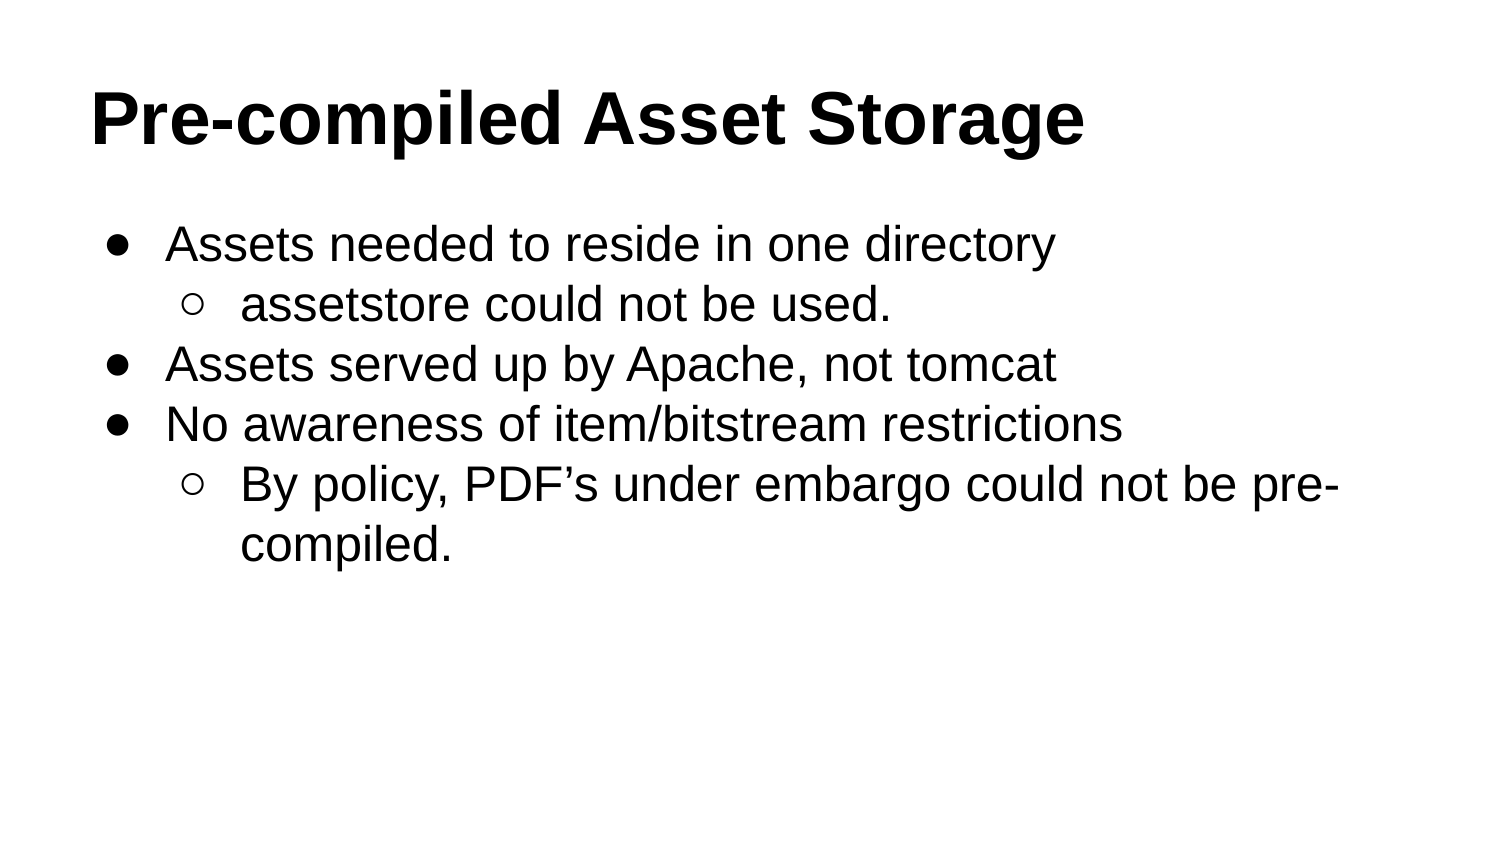

# Pre-compiled Asset Storage
Assets needed to reside in one directory
assetstore could not be used.
Assets served up by Apache, not tomcat
No awareness of item/bitstream restrictions
By policy, PDF’s under embargo could not be pre-compiled.